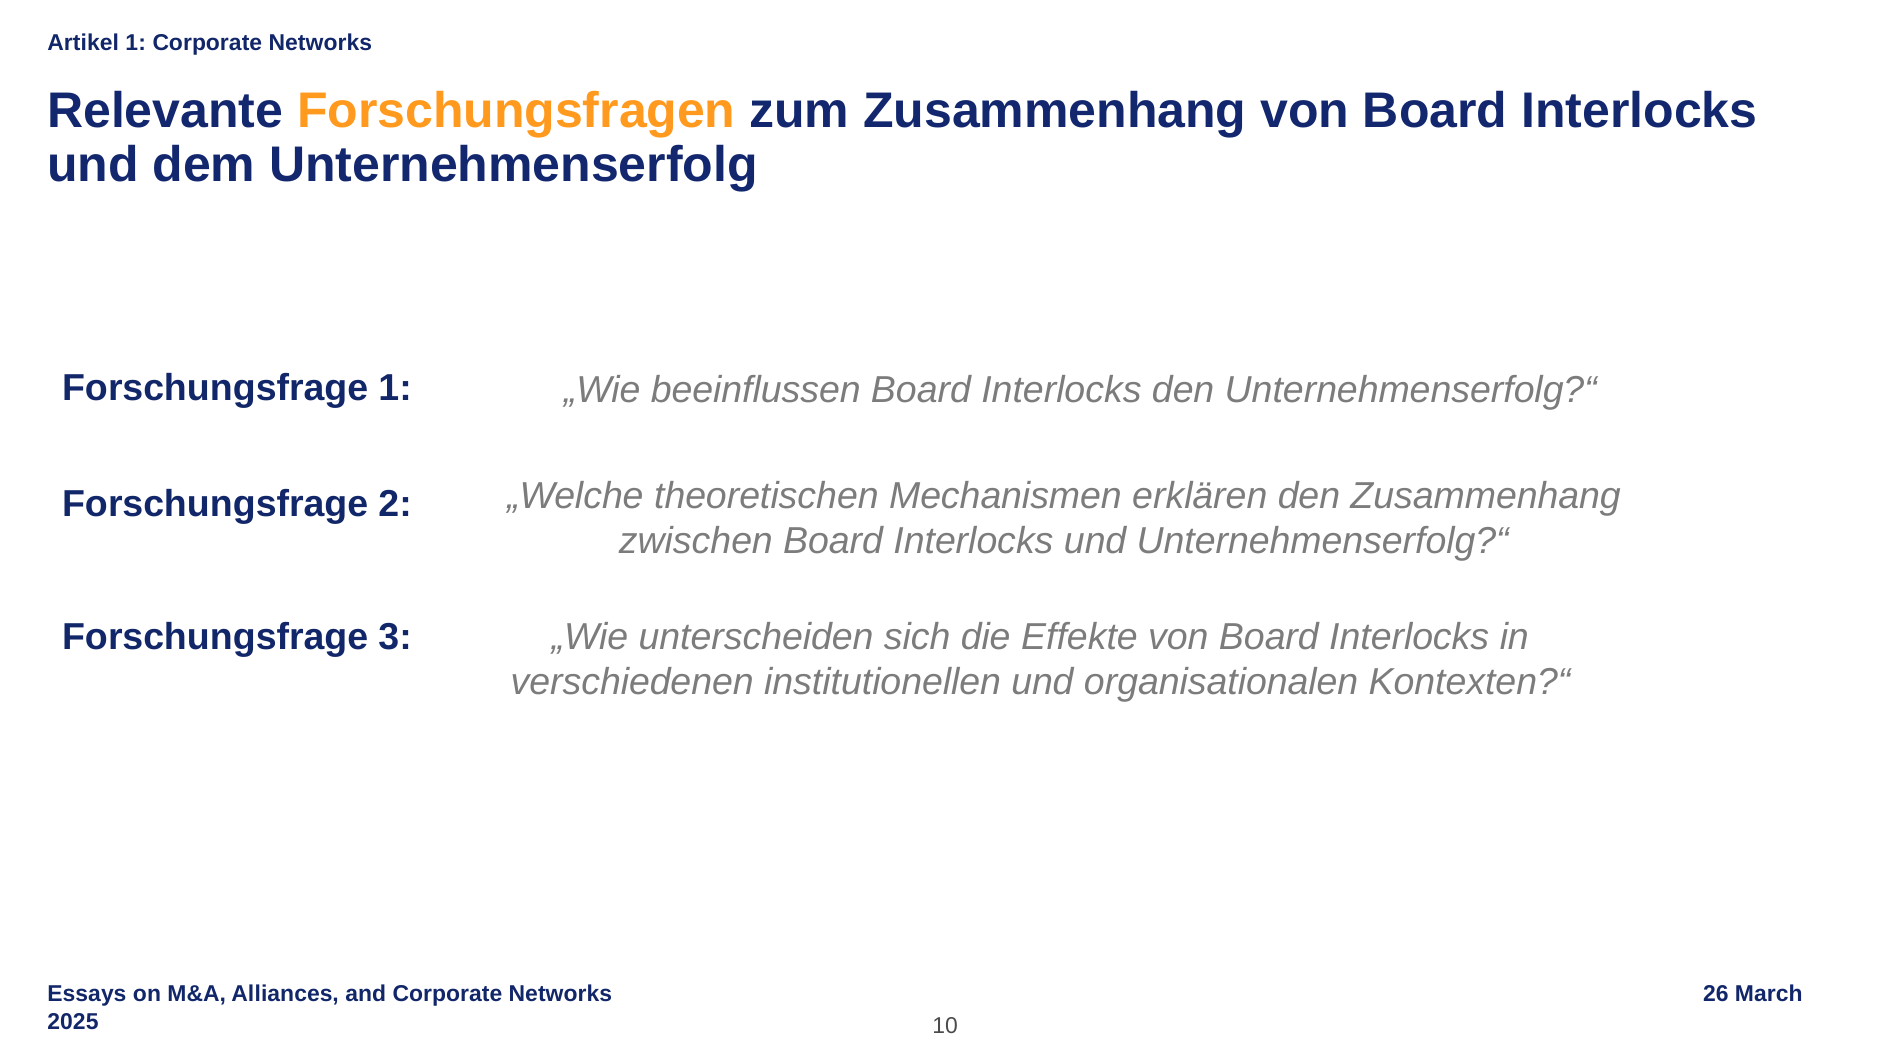

Artikel 1: Corporate Networks
Relevante Forschungsfragen zum Zusammenhang von Board Interlocks und dem Unternehmenserfolg
Forschungsfrage 1:
„Wie beeinflussen Board Interlocks den Unternehmenserfolg?“
„Welche theoretischen Mechanismen erklären den Zusammenhang zwischen Board Interlocks und Unternehmenserfolg?“
Forschungsfrage 2:
Forschungsfrage 3:
„Wie unterscheiden sich die Effekte von Board Interlocks in verschiedenen institutionellen und organisationalen Kontexten?“